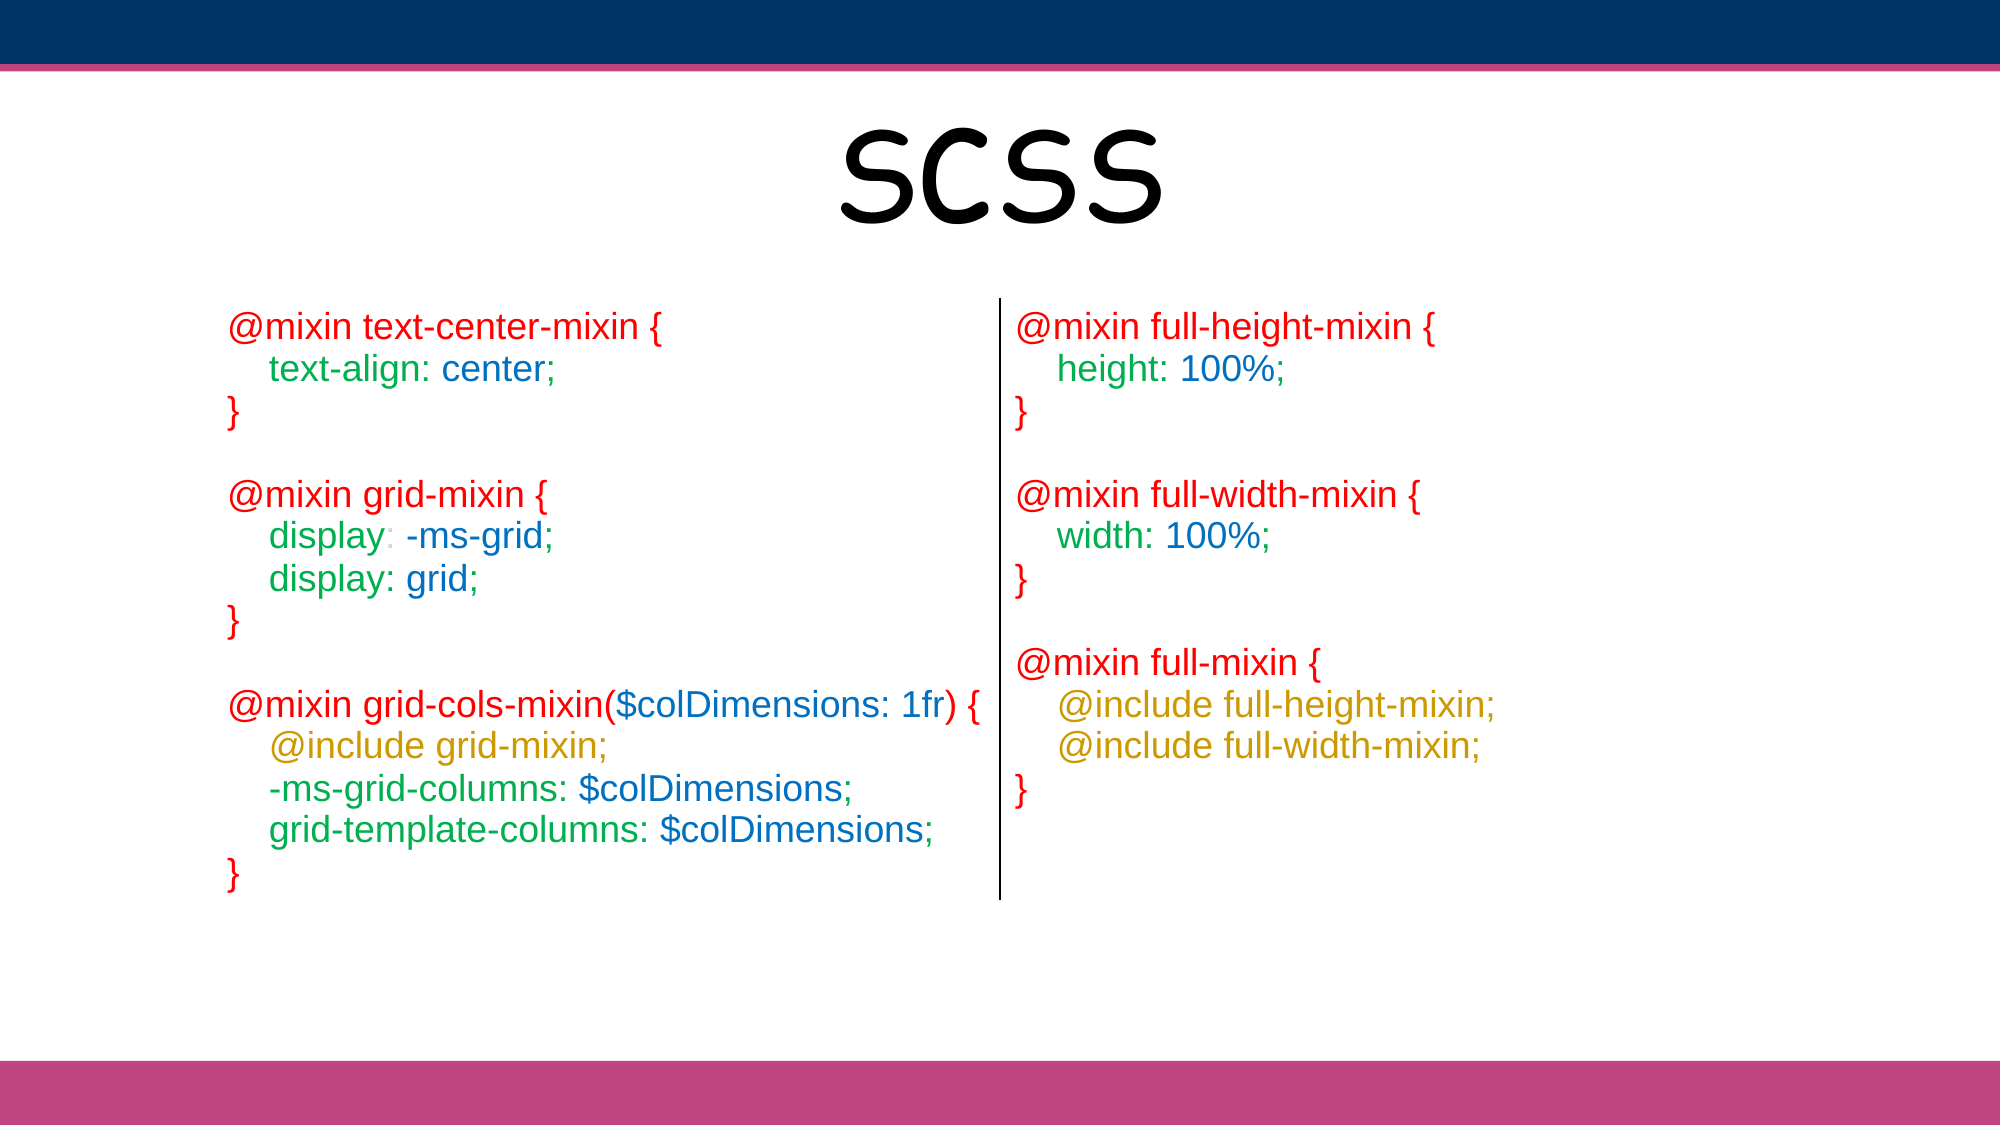

# SCSS
|  |  |
| --- | --- |
| @mixin text-center-mixin {     text-align: center; } @mixin grid-mixin {     display: -ms-grid;     display: grid; } @mixin grid-cols-mixin($colDimensions: 1fr) {     @include grid-mixin;     -ms-grid-columns: $colDimensions;     grid-template-columns: $colDimensions; } | @mixin full-height-mixin {     height: 100%; } @mixin full-width-mixin {     width: 100%; } @mixin full-mixin {     @include full-height-mixin;     @include full-width-mixin; } |
| --- | --- |